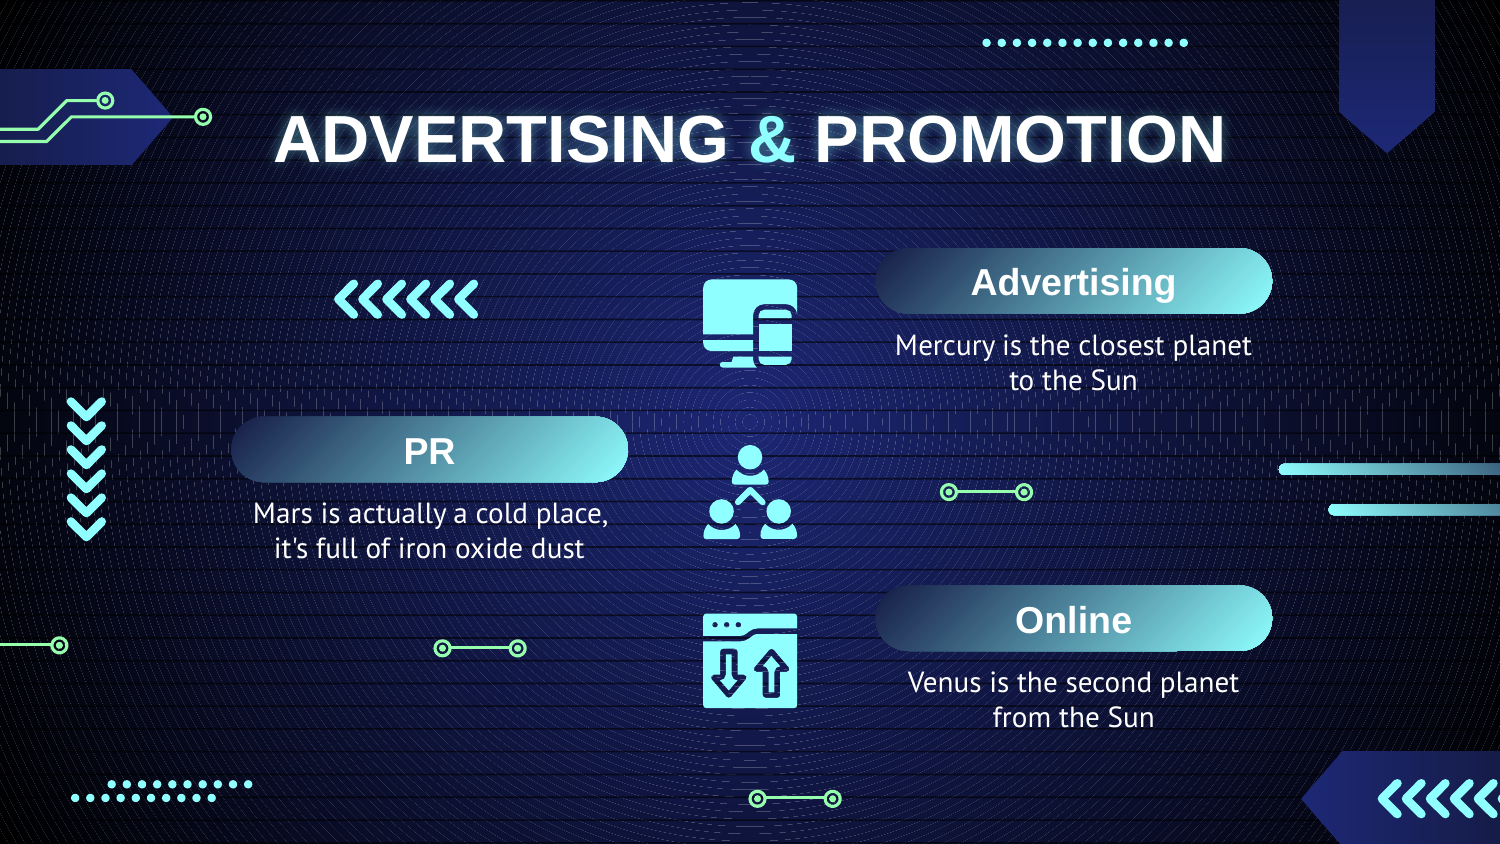

# ADVERTISING & PROMOTION
Advertising
Mercury is the closest planet to the Sun

PR
Mars is actually a cold place, it's full of iron oxide dust

Online
Venus is the second planet from the Sun